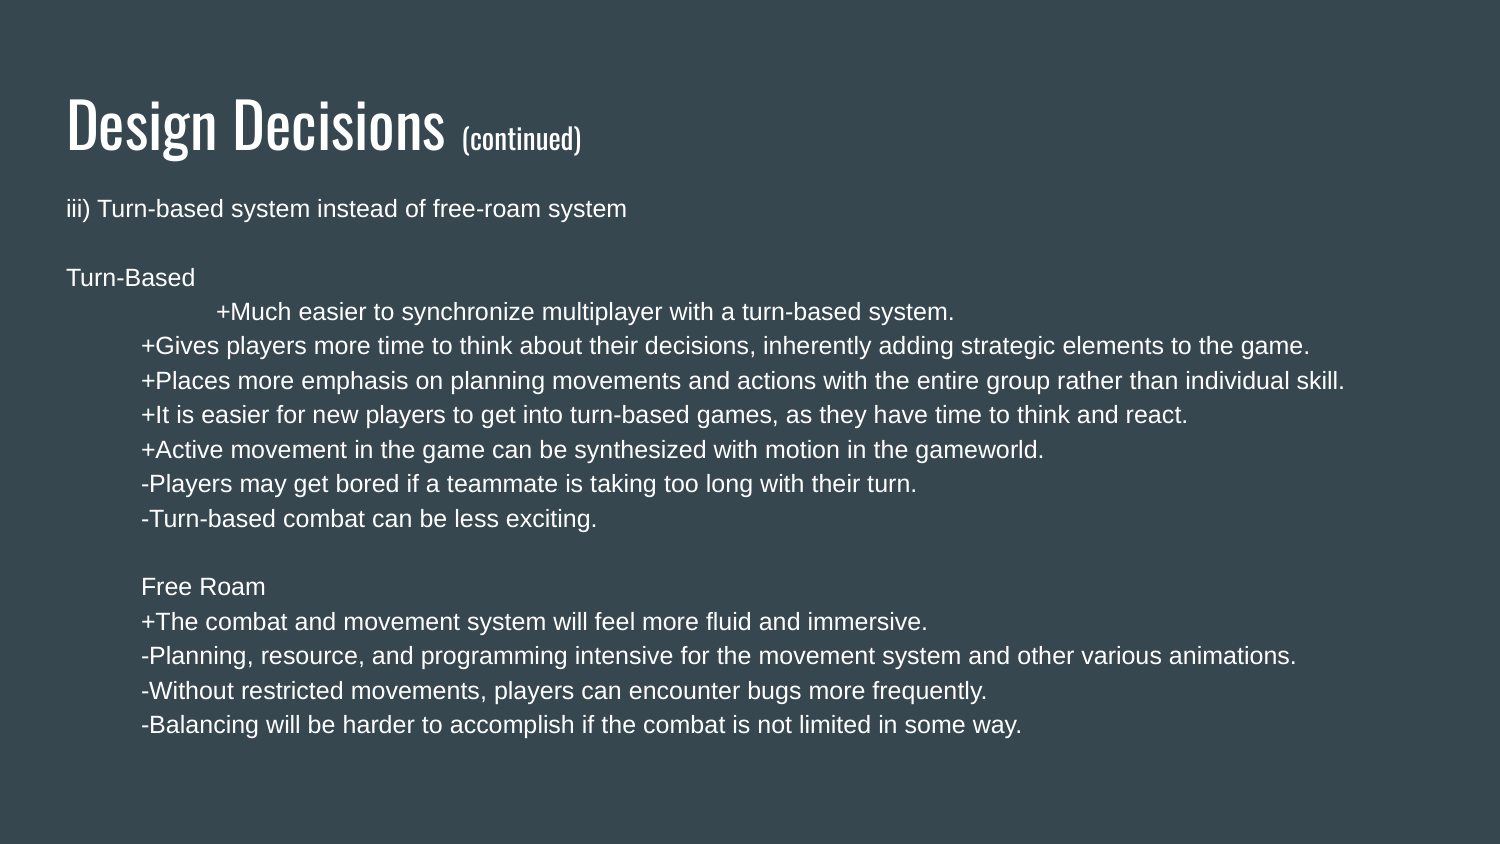

# Design Decisions (continued)
iii) Turn-based system instead of free-roam system

Turn-Based
	+Much easier to synchronize multiplayer with a turn-based system.
+Gives players more time to think about their decisions, inherently adding strategic elements to the game.
+Places more emphasis on planning movements and actions with the entire group rather than individual skill.
+It is easier for new players to get into turn-based games, as they have time to think and react.
+Active movement in the game can be synthesized with motion in the gameworld.
-Players may get bored if a teammate is taking too long with their turn.
-Turn-based combat can be less exciting.

Free Roam
+The combat and movement system will feel more fluid and immersive.
-Planning, resource, and programming intensive for the movement system and other various animations.
-Without restricted movements, players can encounter bugs more frequently.
-Balancing will be harder to accomplish if the combat is not limited in some way.